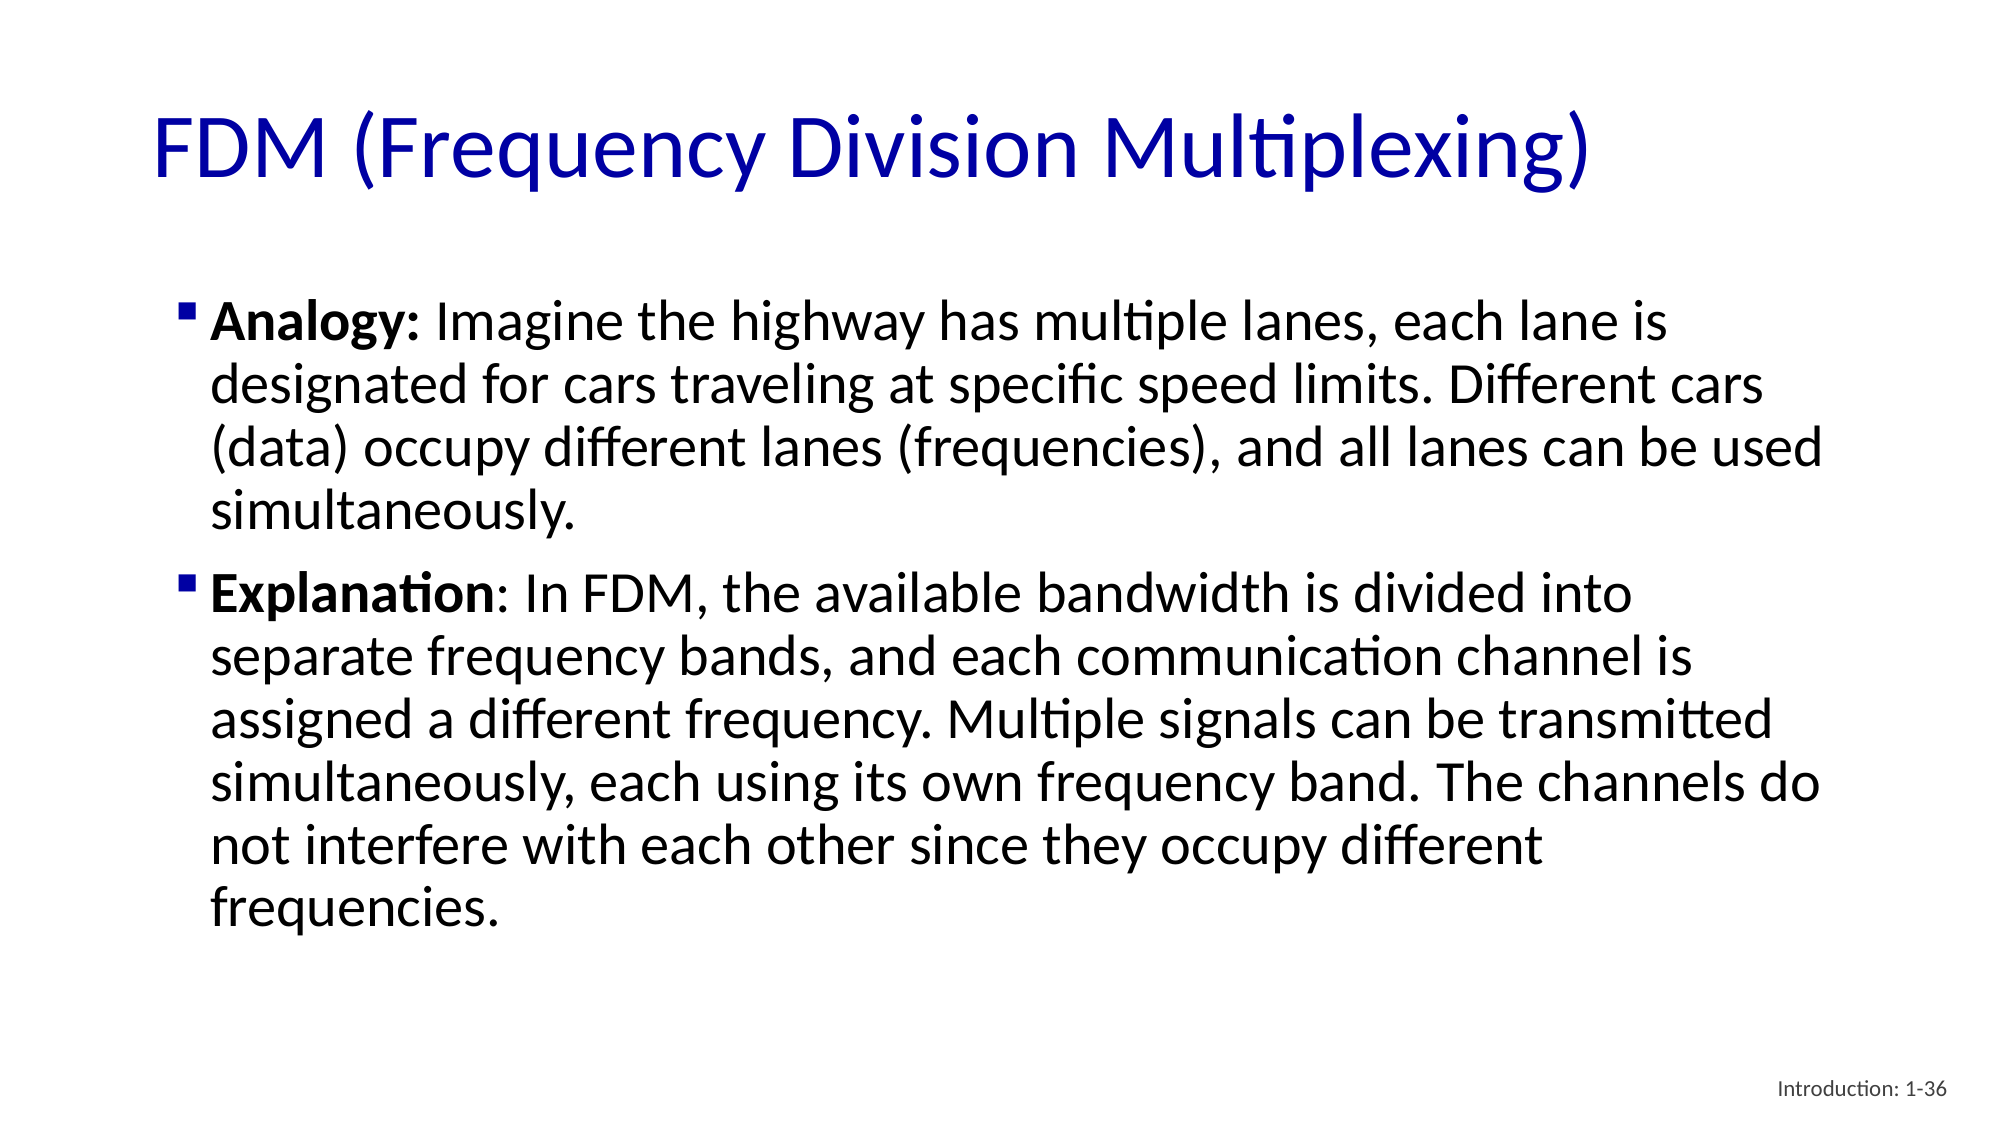

# FDM (Frequency Division Multiplexing)
Analogy: Imagine the highway has multiple lanes, each lane is designated for cars traveling at specific speed limits. Different cars (data) occupy different lanes (frequencies), and all lanes can be used simultaneously.
Explanation: In FDM, the available bandwidth is divided into separate frequency bands, and each communication channel is assigned a different frequency. Multiple signals can be transmitted simultaneously, each using its own frequency band. The channels do not interfere with each other since they occupy different frequencies.
Introduction: 1-36